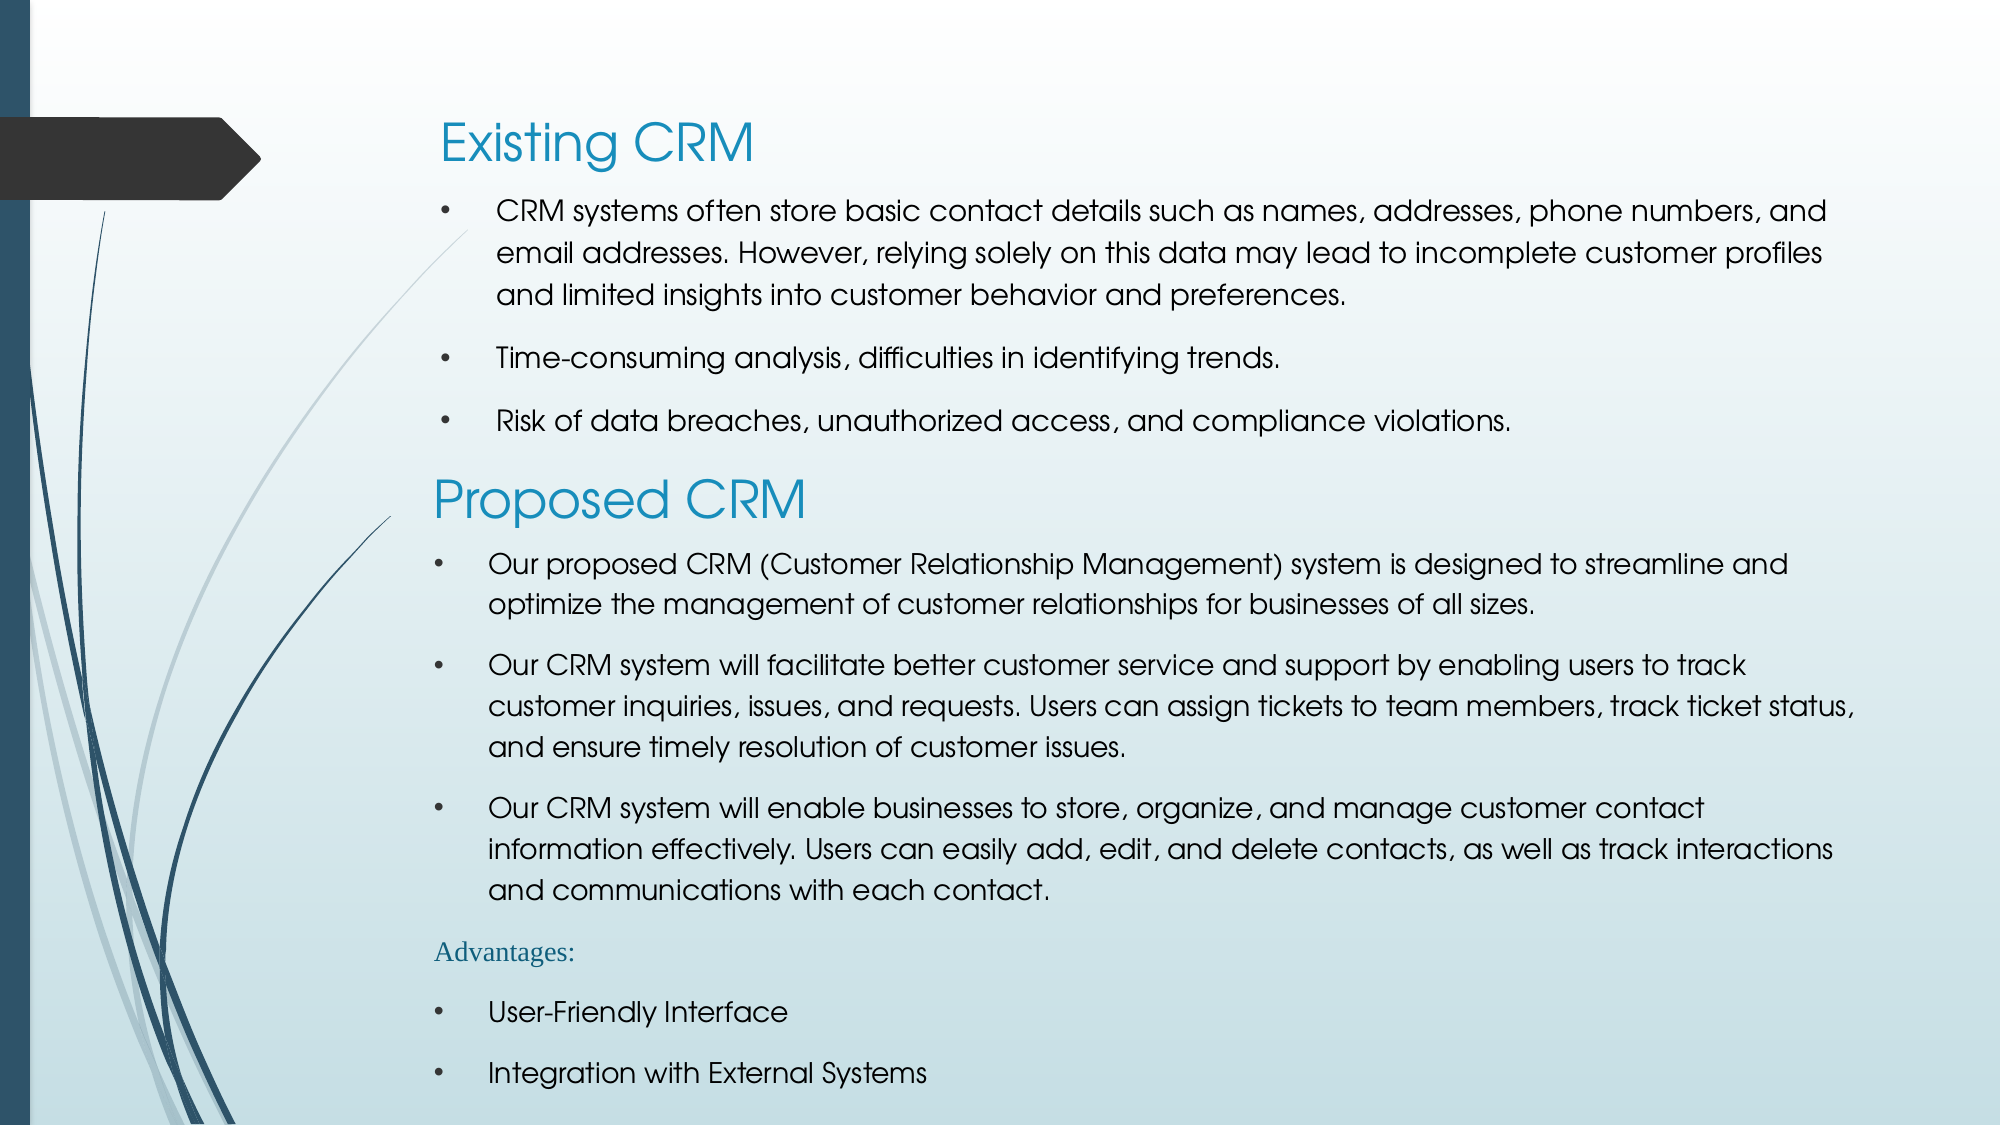

# Existing CRM
CRM systems often store basic contact details such as names, addresses, phone numbers, and email addresses. However, relying solely on this data may lead to incomplete customer profiles and limited insights into customer behavior and preferences.
Time-consuming analysis, difficulties in identifying trends.
Risk of data breaches, unauthorized access, and compliance violations.

Proposed CRM
Our proposed CRM (Customer Relationship Management) system is designed to streamline and optimize the management of customer relationships for businesses of all sizes.
Our CRM system will facilitate better customer service and support by enabling users to track customer inquiries, issues, and requests. Users can assign tickets to team members, track ticket status, and ensure timely resolution of customer issues.
Our CRM system will enable businesses to store, organize, and manage customer contact information effectively. Users can easily add, edit, and delete contacts, as well as track interactions and communications with each contact.
Advantages:
User-Friendly Interface
Integration with External Systems